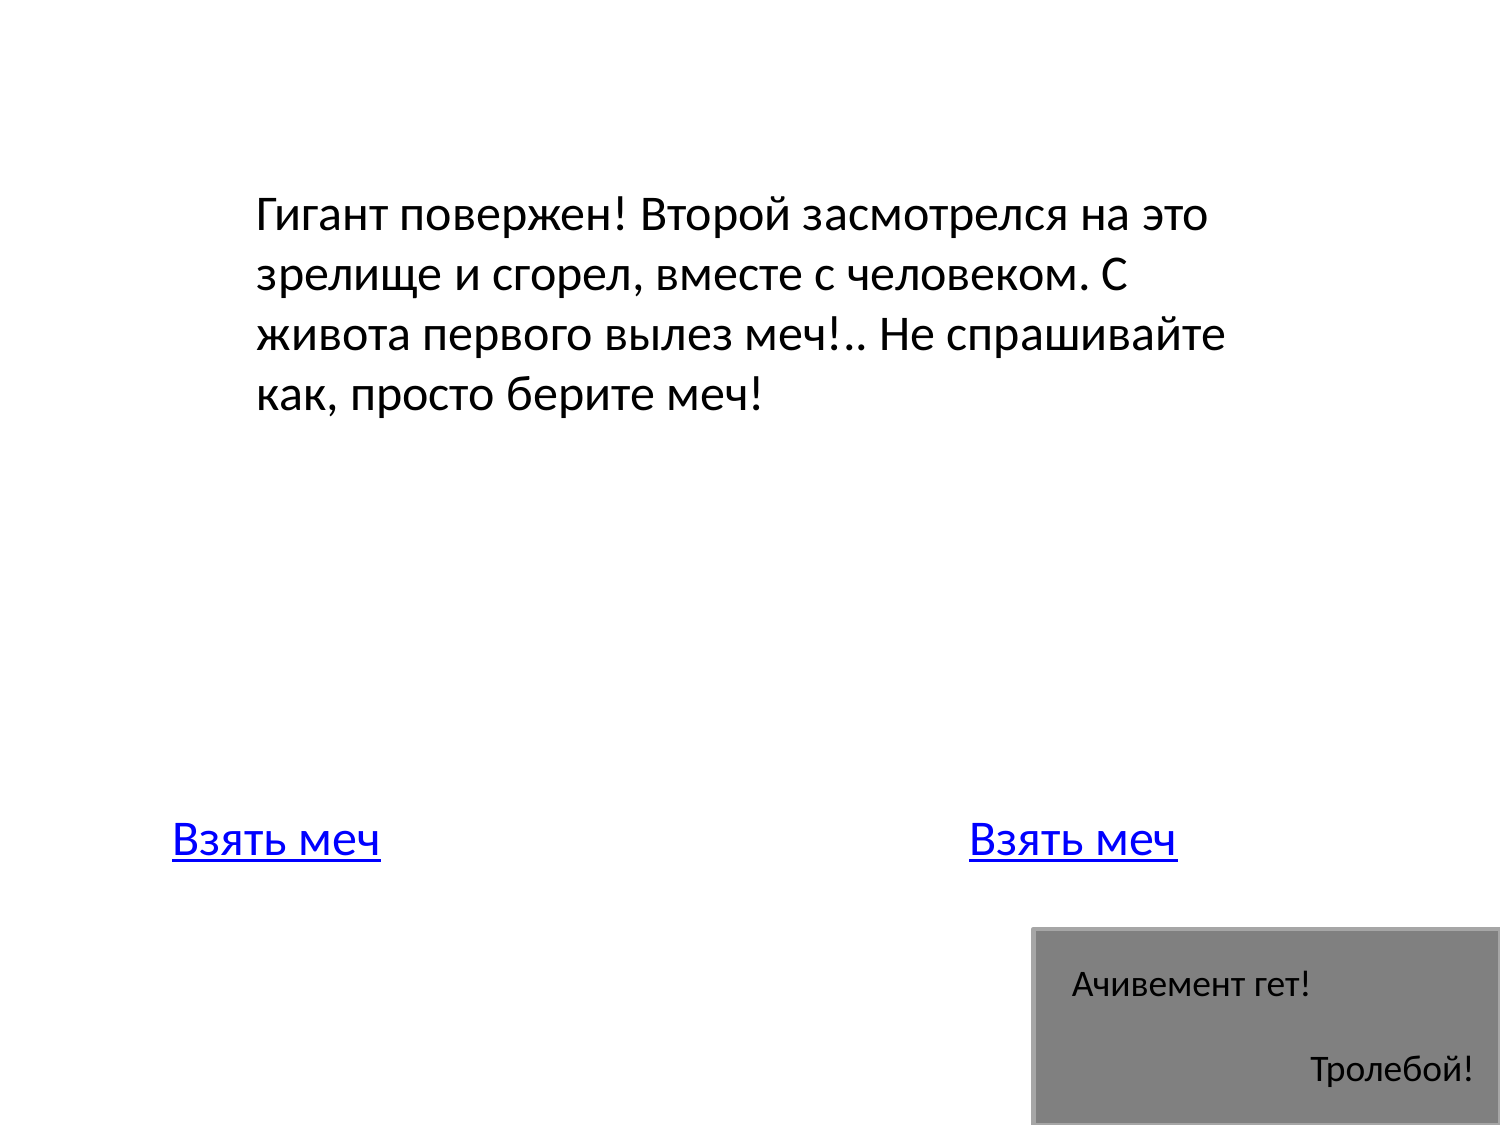

Гигант повержен! Второй засмотрелся на это зрелище и сгорел, вместе с человеком. С живота первого вылез меч!.. Не спрашивайте как, просто берите меч!
Взять меч
Взять меч

Ачивемент гет!
Тролебой!